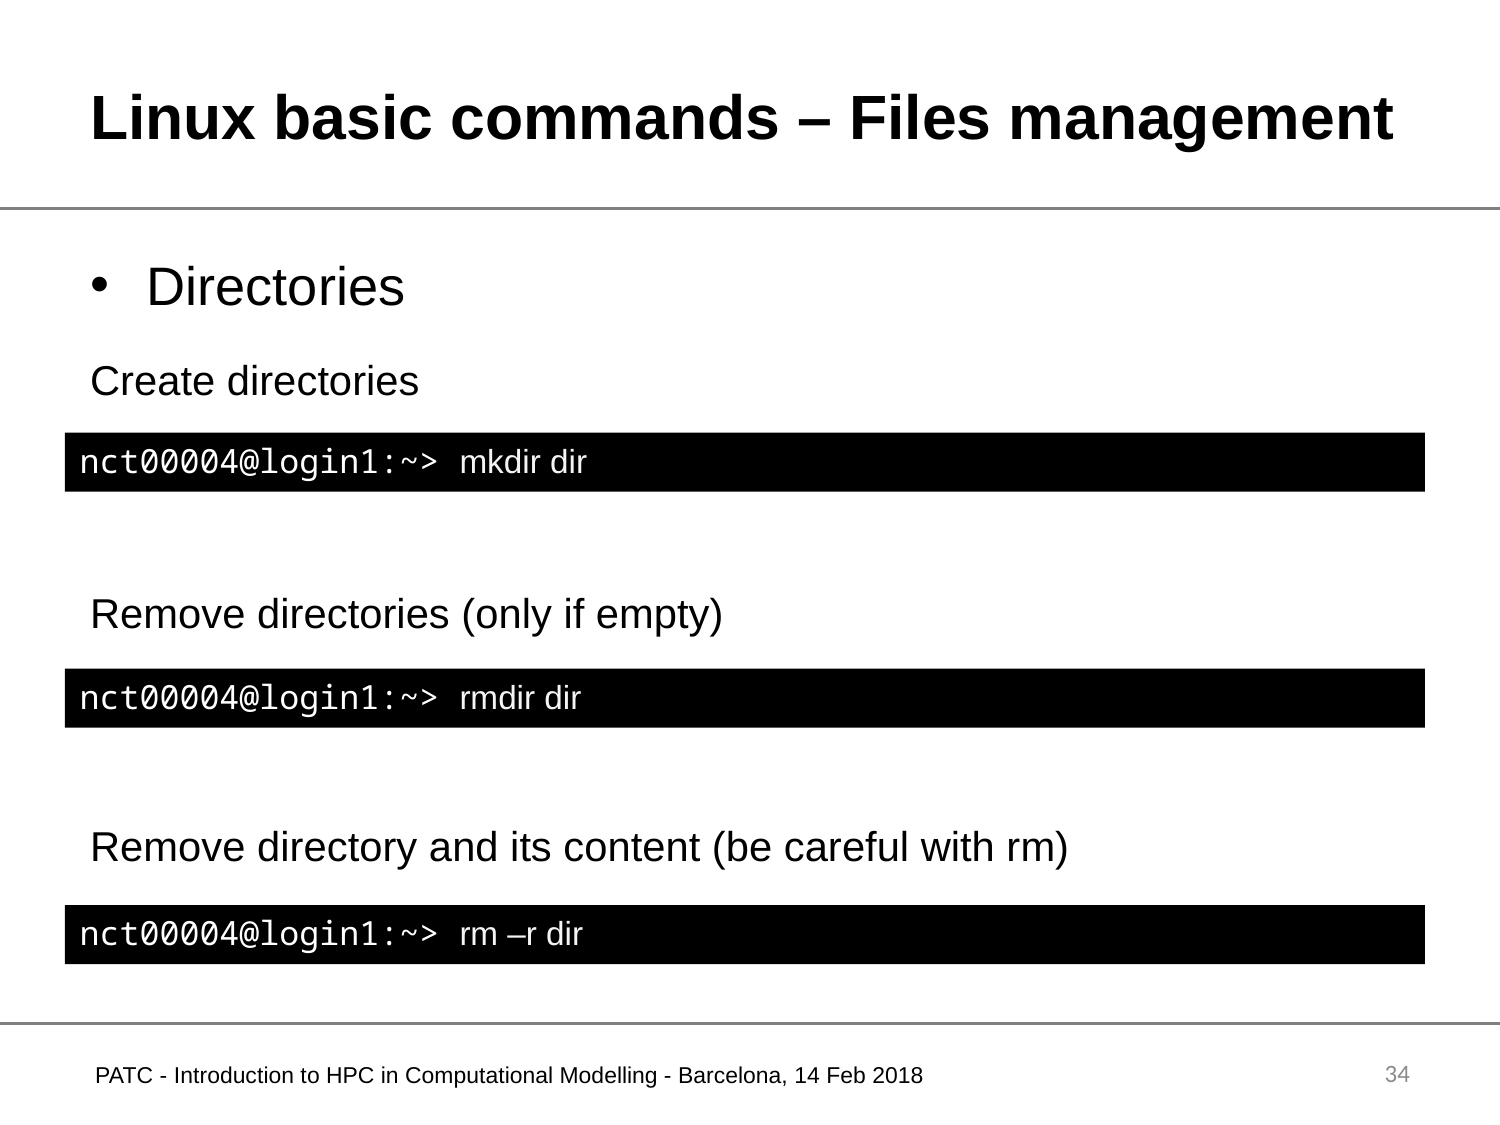

# Linux basic commands – Files management
Directories

Create directories

Remove directories (only if empty)

Remove directory and its content (be careful with rm)

nct00004@login1:~> mkdir dir

nct00004@login1:~> rmdir dir

nct00004@login1:~> rm –r dir

34